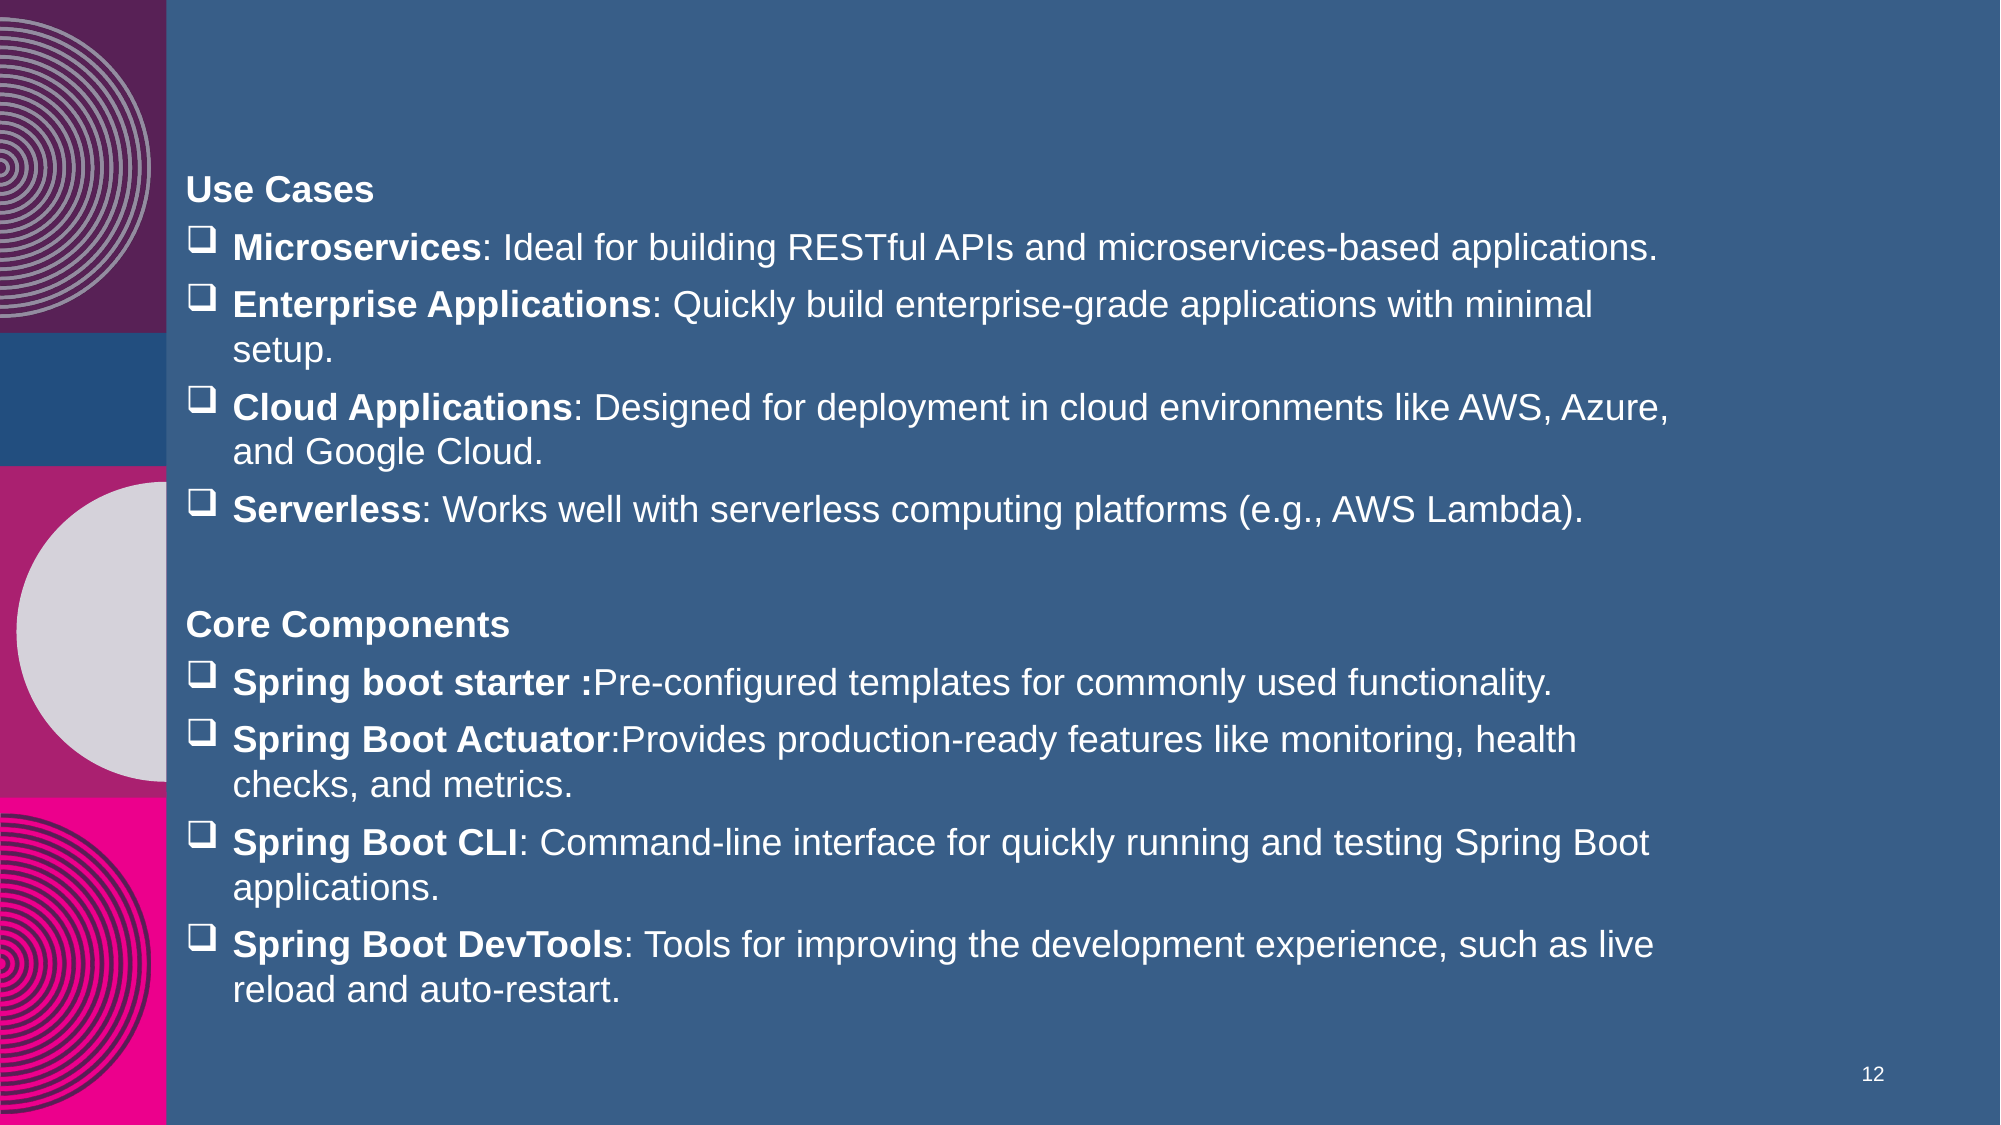

#

Use Cases
Microservices: Ideal for building RESTful APIs and microservices-based applications.
Enterprise Applications: Quickly build enterprise-grade applications with minimal setup.
Cloud Applications: Designed for deployment in cloud environments like AWS, Azure, and Google Cloud.
Serverless: Works well with serverless computing platforms (e.g., AWS Lambda).

Core Components
Spring boot starter :Pre-configured templates for commonly used functionality.
Spring Boot Actuator:Provides production-ready features like monitoring, health checks, and metrics.
Spring Boot CLI: Command-line interface for quickly running and testing Spring Boot applications.
Spring Boot DevTools: Tools for improving the development experience, such as live reload and auto-restart.

12